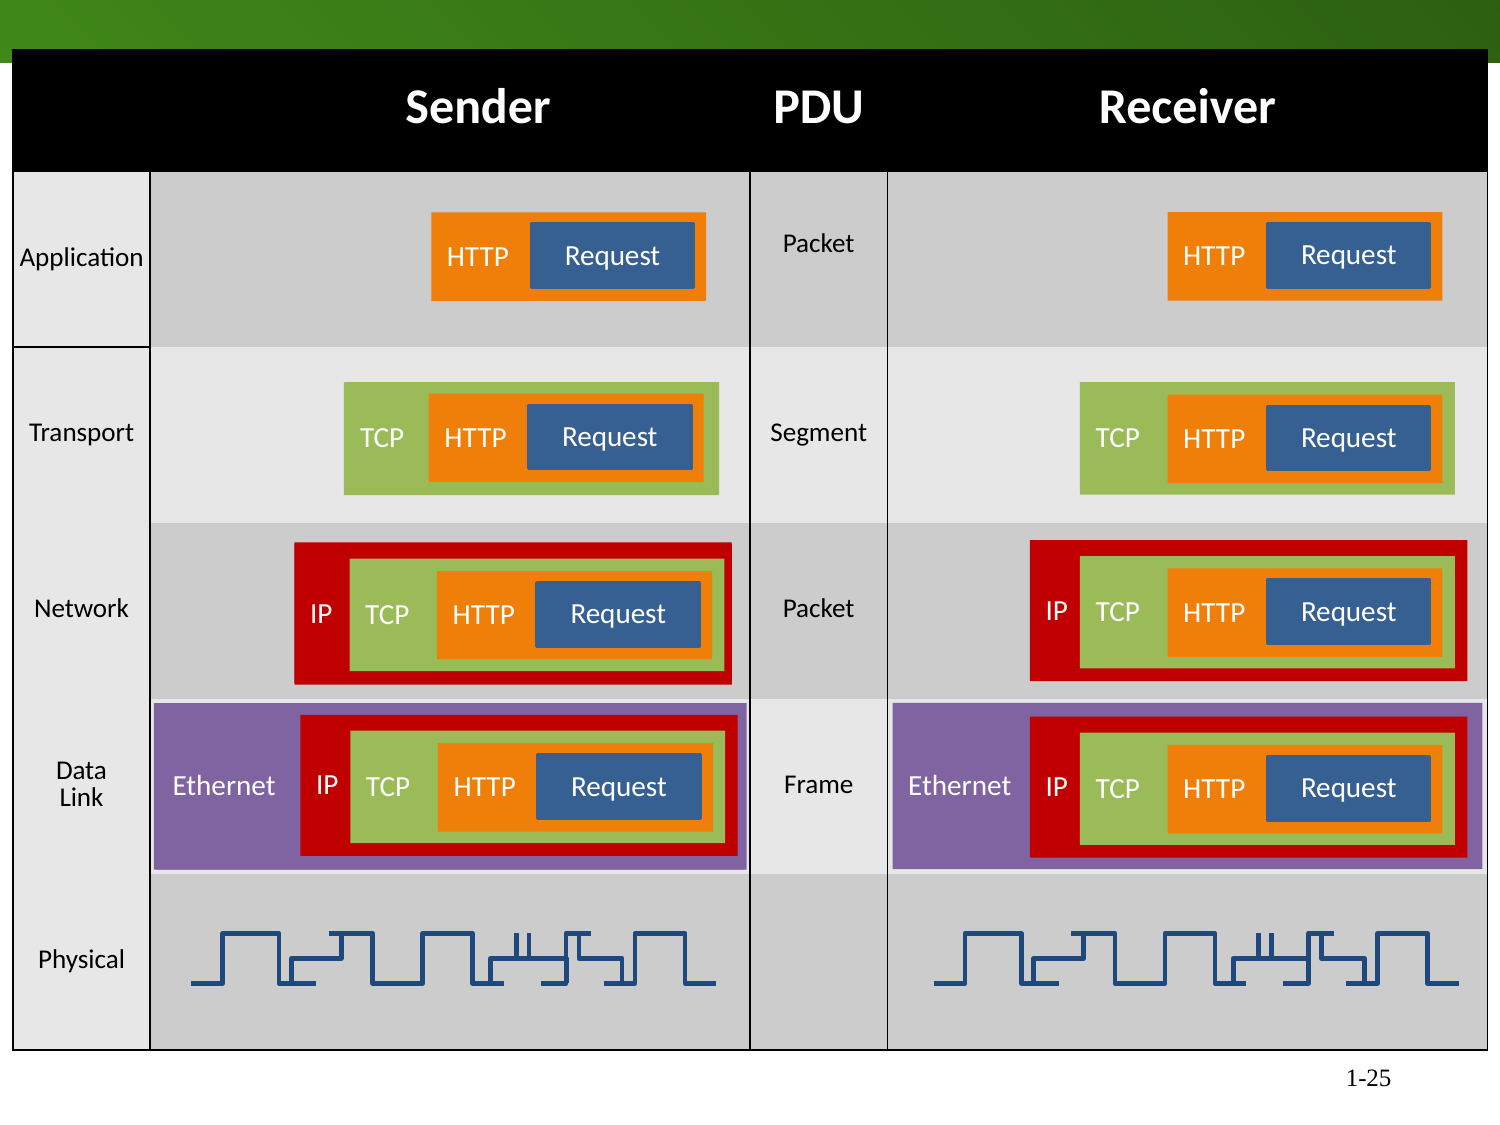

|  | Sender | PDU | Receiver |
| --- | --- | --- | --- |
| Application |  | Packet |  |
| Transport |  | Segment |  |
| Network |  | Packet |  |
| Data Link |  | Frame |  |
| Physical |  |  |  |
HTTP
Request
HTTP
Request
TCP
TCP
TCP
HTTP
Request
HTTP
Request
HTTP
Request
IP
IP
IP
TCP
HTTP
Request
TCP
HTTP
Request
Ethernet
Ethernet
Ethernet
IP
TCP
HTTP
Request
IP
TCP
HTTP
Request